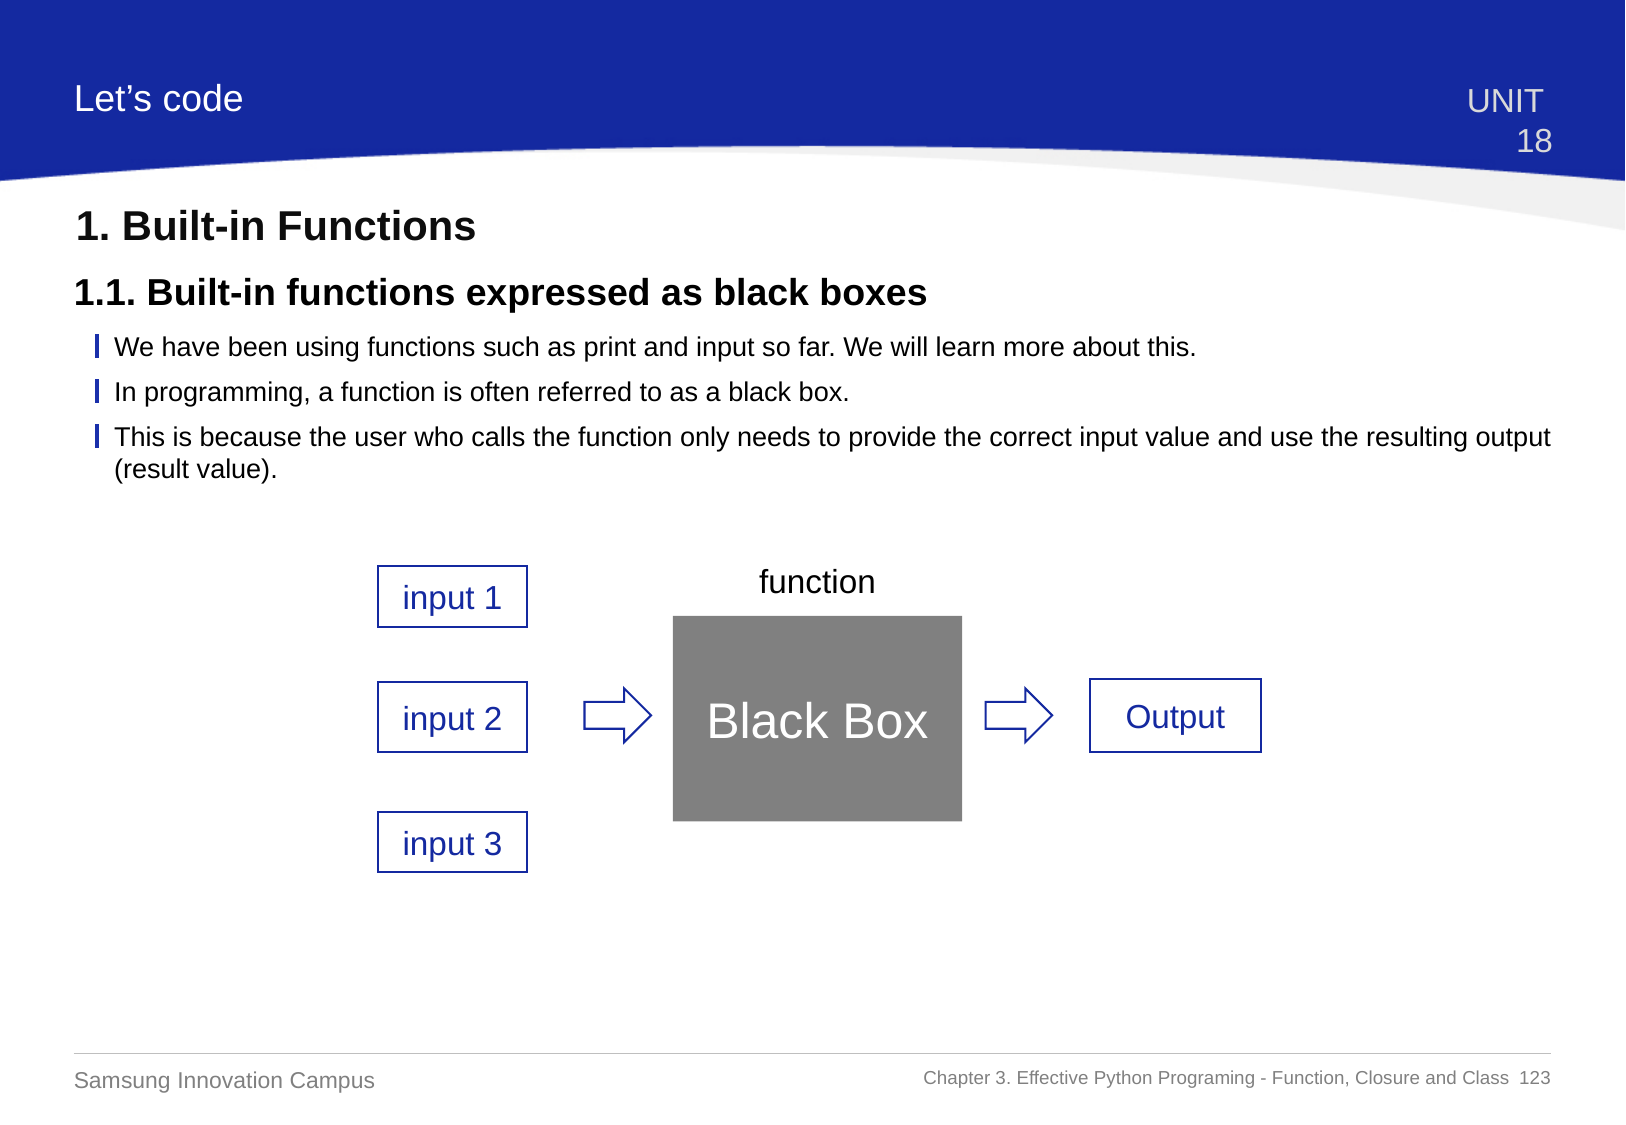

Let’s code
UNIT  18
1. Built-in Functions
1.1. Built-in functions expressed as black boxes
We have been using functions such as print and input so far. We will learn more about this.
In programming, a function is often referred to as a black box.
This is because the user who calls the function only needs to provide the correct input value and use the resulting output (result value).

function
Black Box

input 1
Output
input 2
input 3